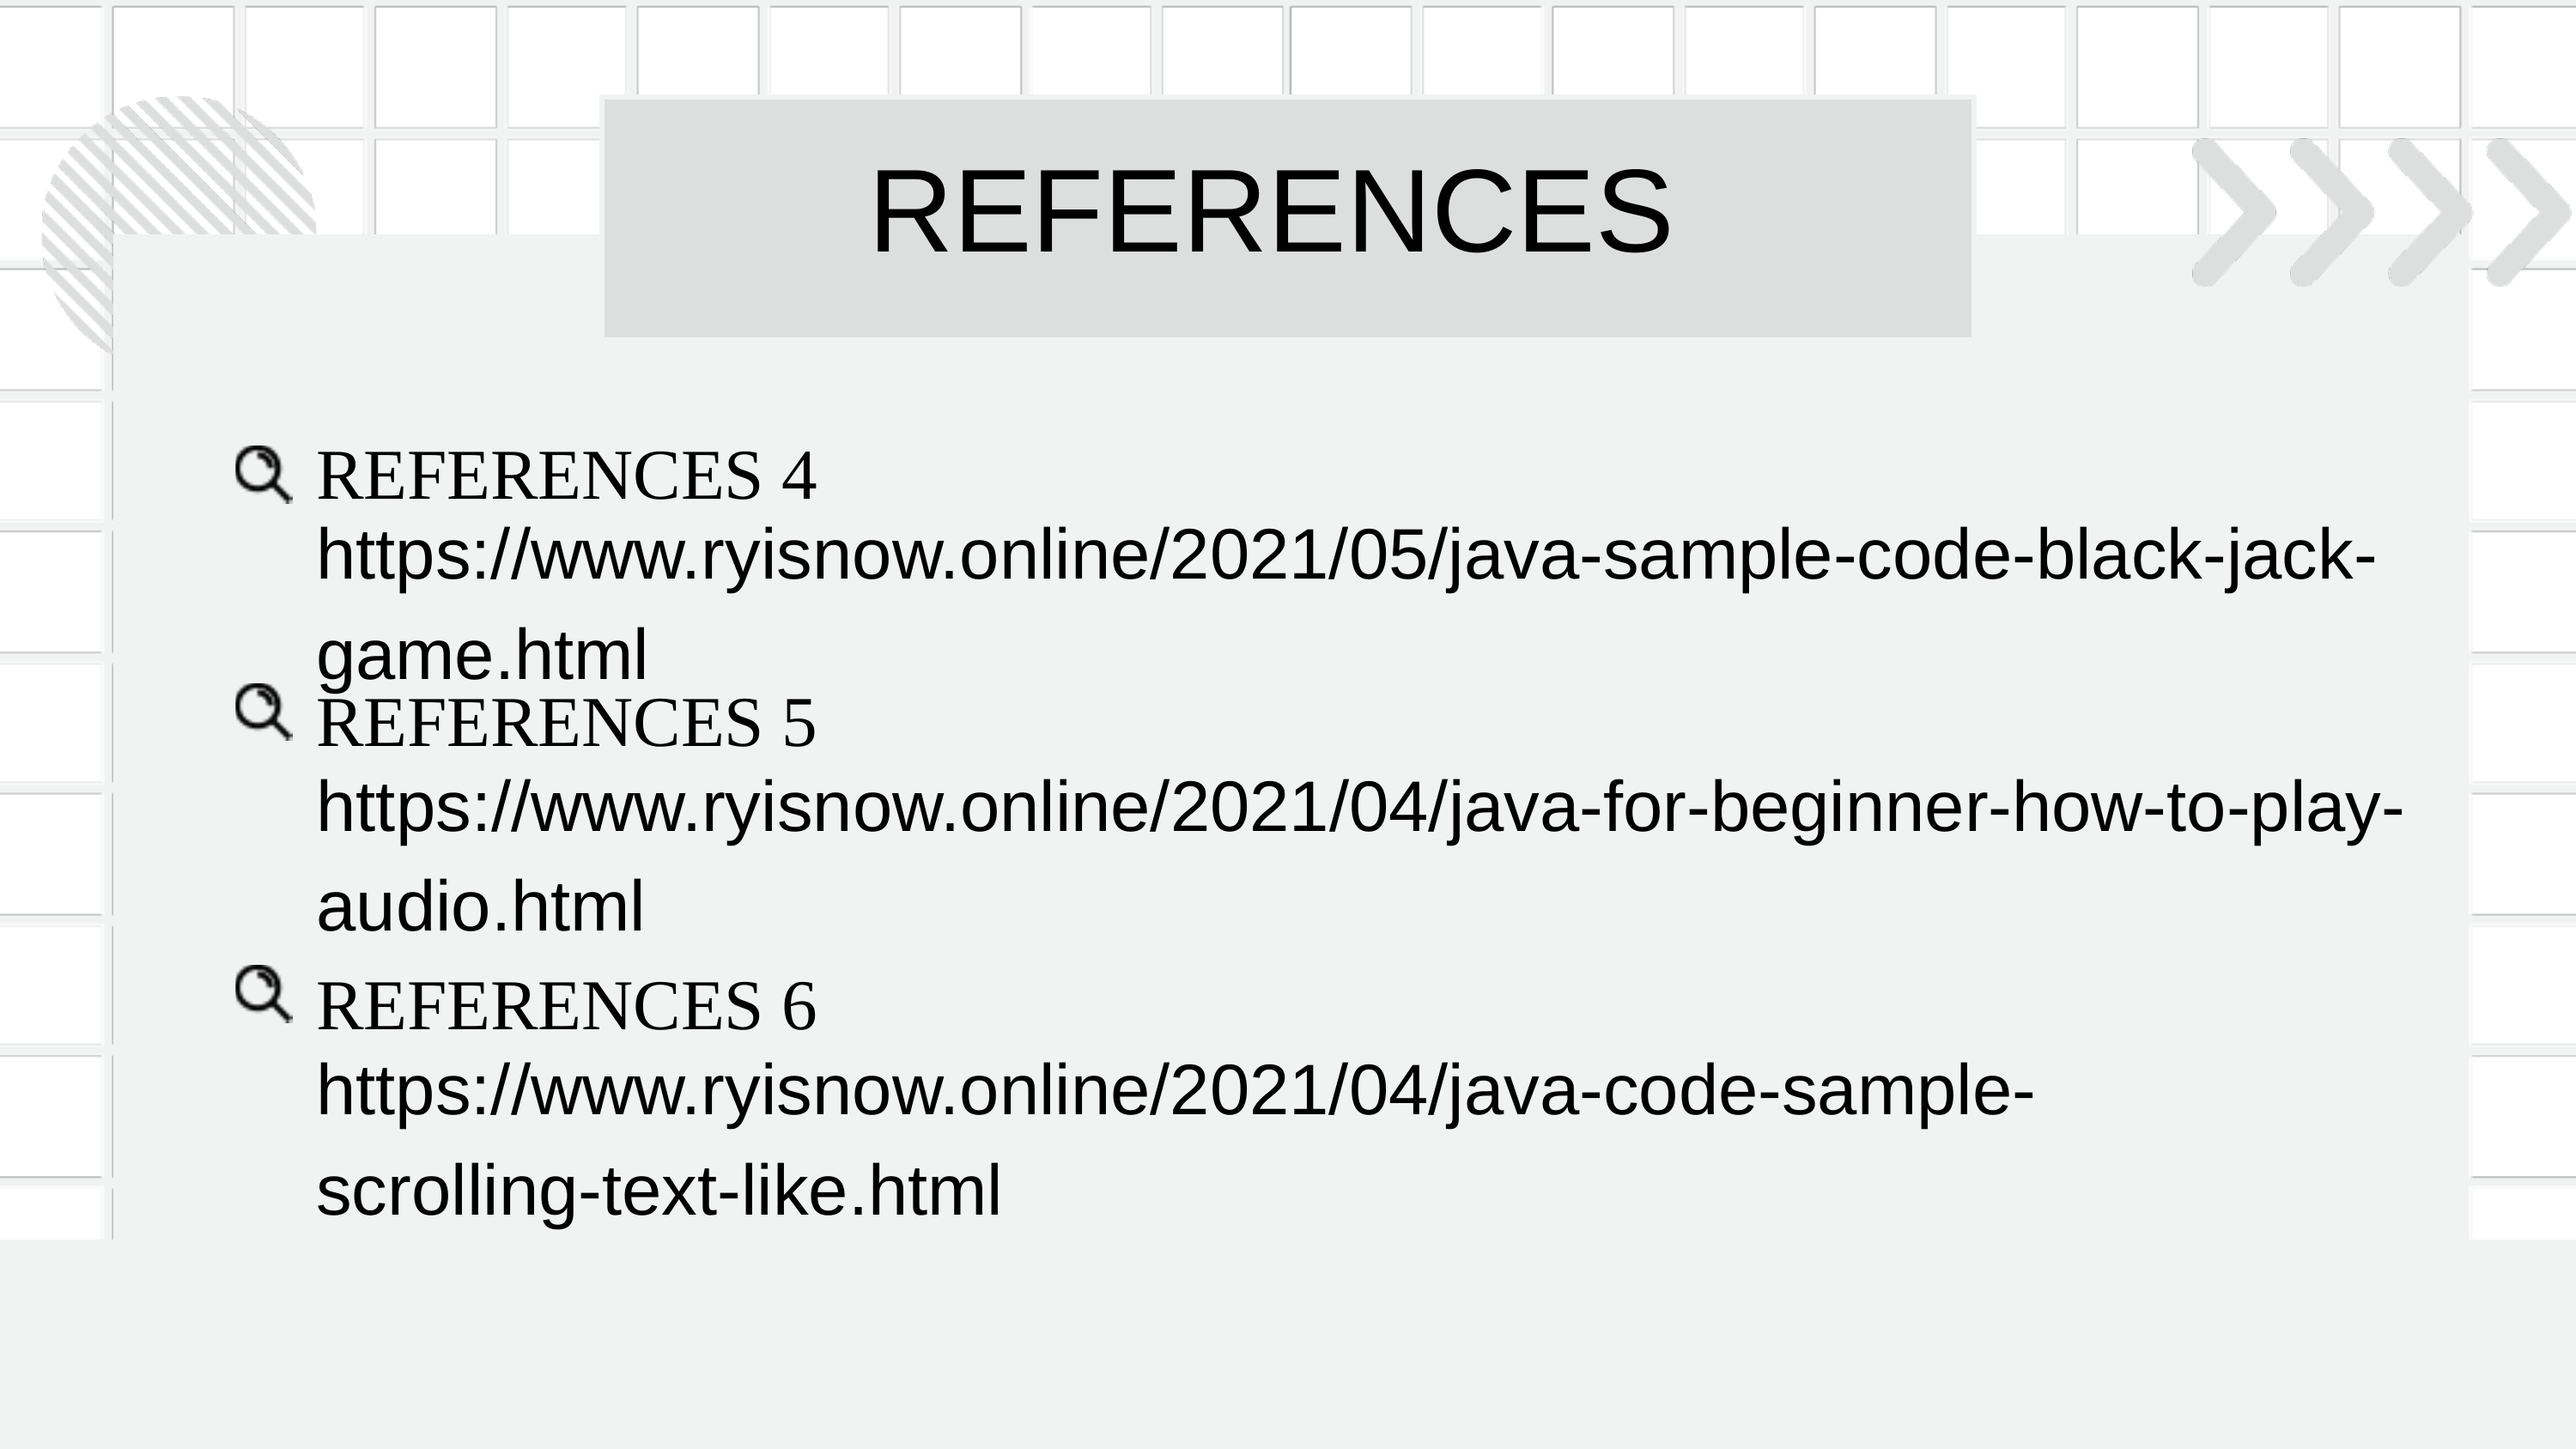

REFERENCES

REFERENCES 4

https://www.ryisnow.online/2021/05/java-sample-code-black-jack-game.html
REFERENCES 5

https://www.ryisnow.online/2021/04/java-for-beginner-how-to-play-audio.html
REFERENCES 6

https://www.ryisnow.online/2021/04/java-code-sample-scrolling-text-like.html